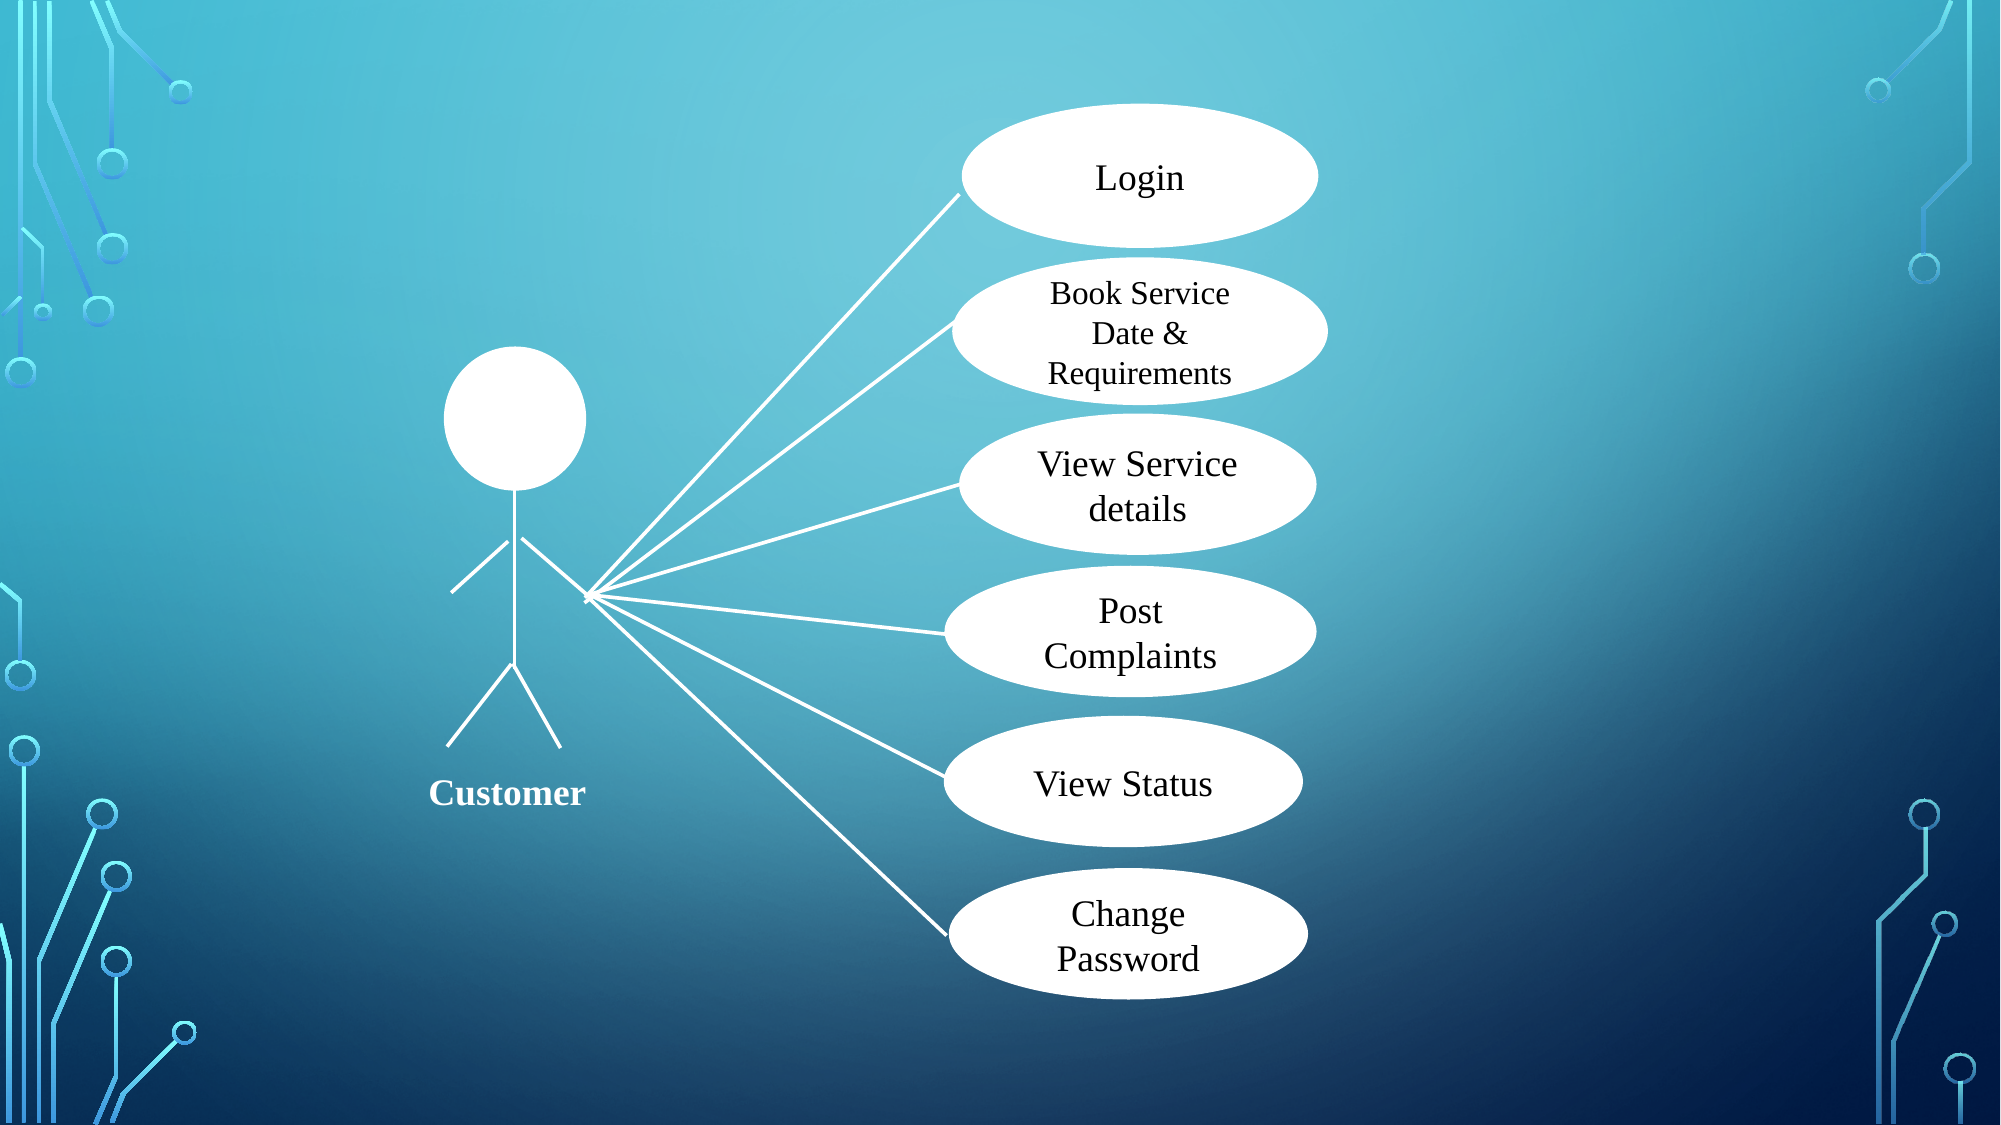

Login
Book Service Date & Requirements

View Service details
Post Complaints
View Status
Customer
Change Password